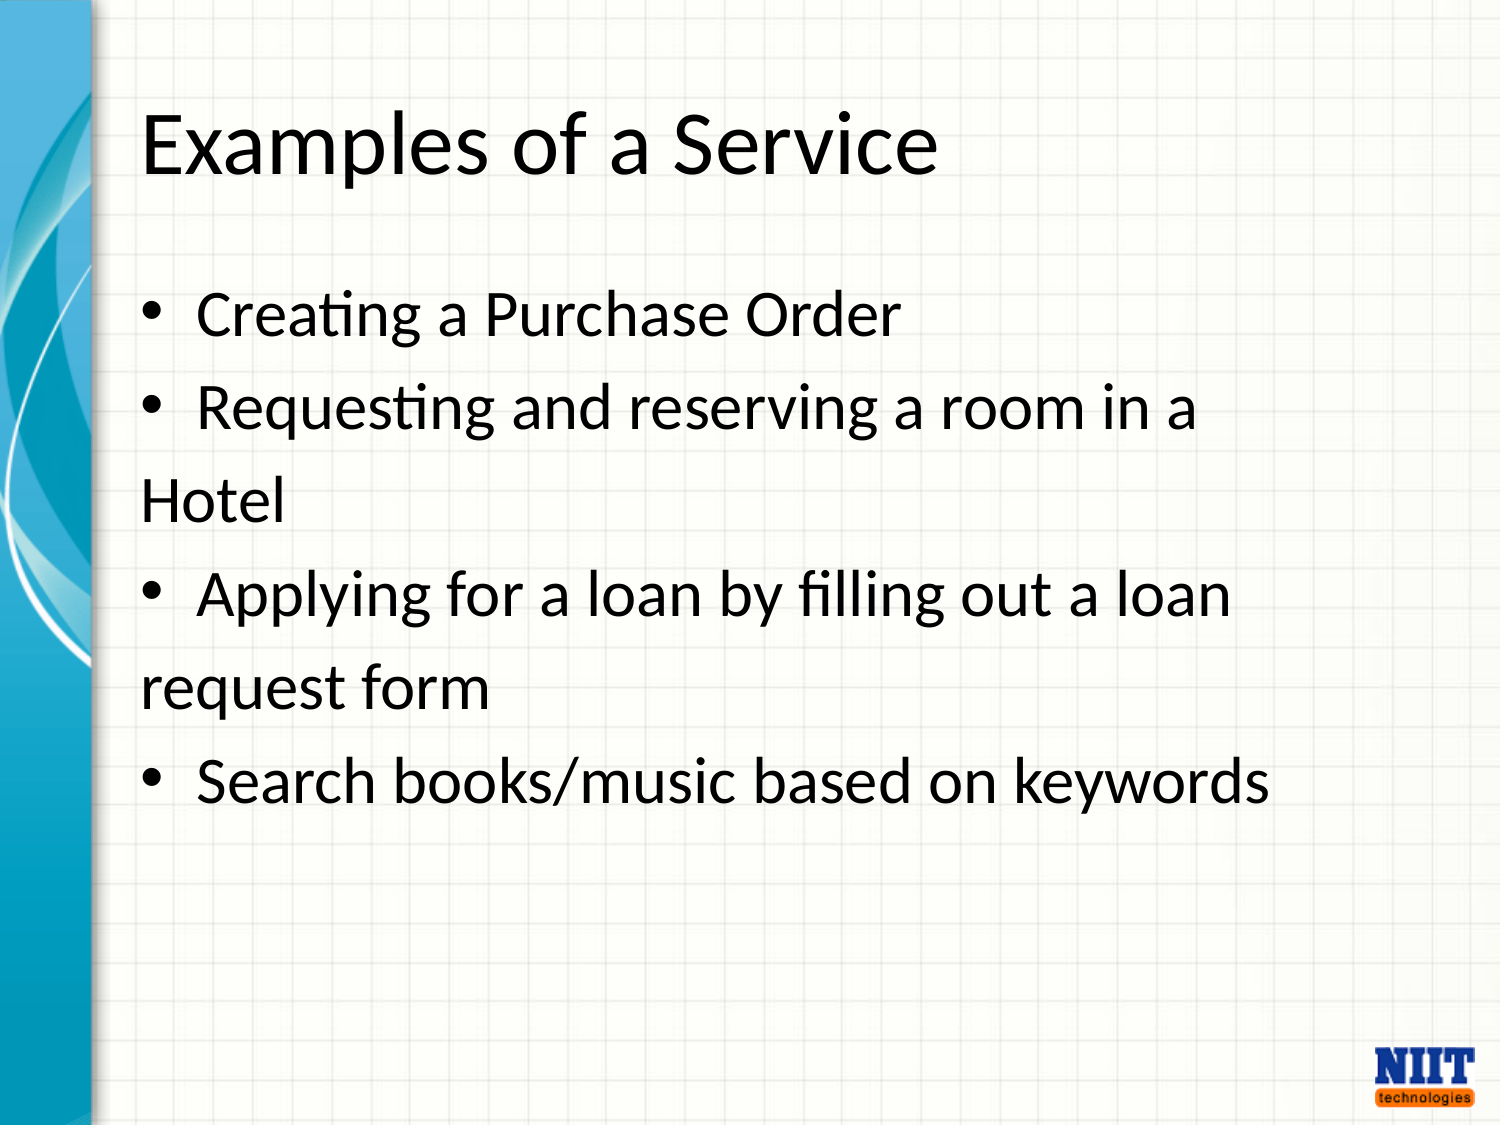

# Examples of a Service
Creating a Purchase Order
Requesting and reserving a room in a
Hotel
Applying for a loan by filling out a loan
request form
Search books/music based on keywords